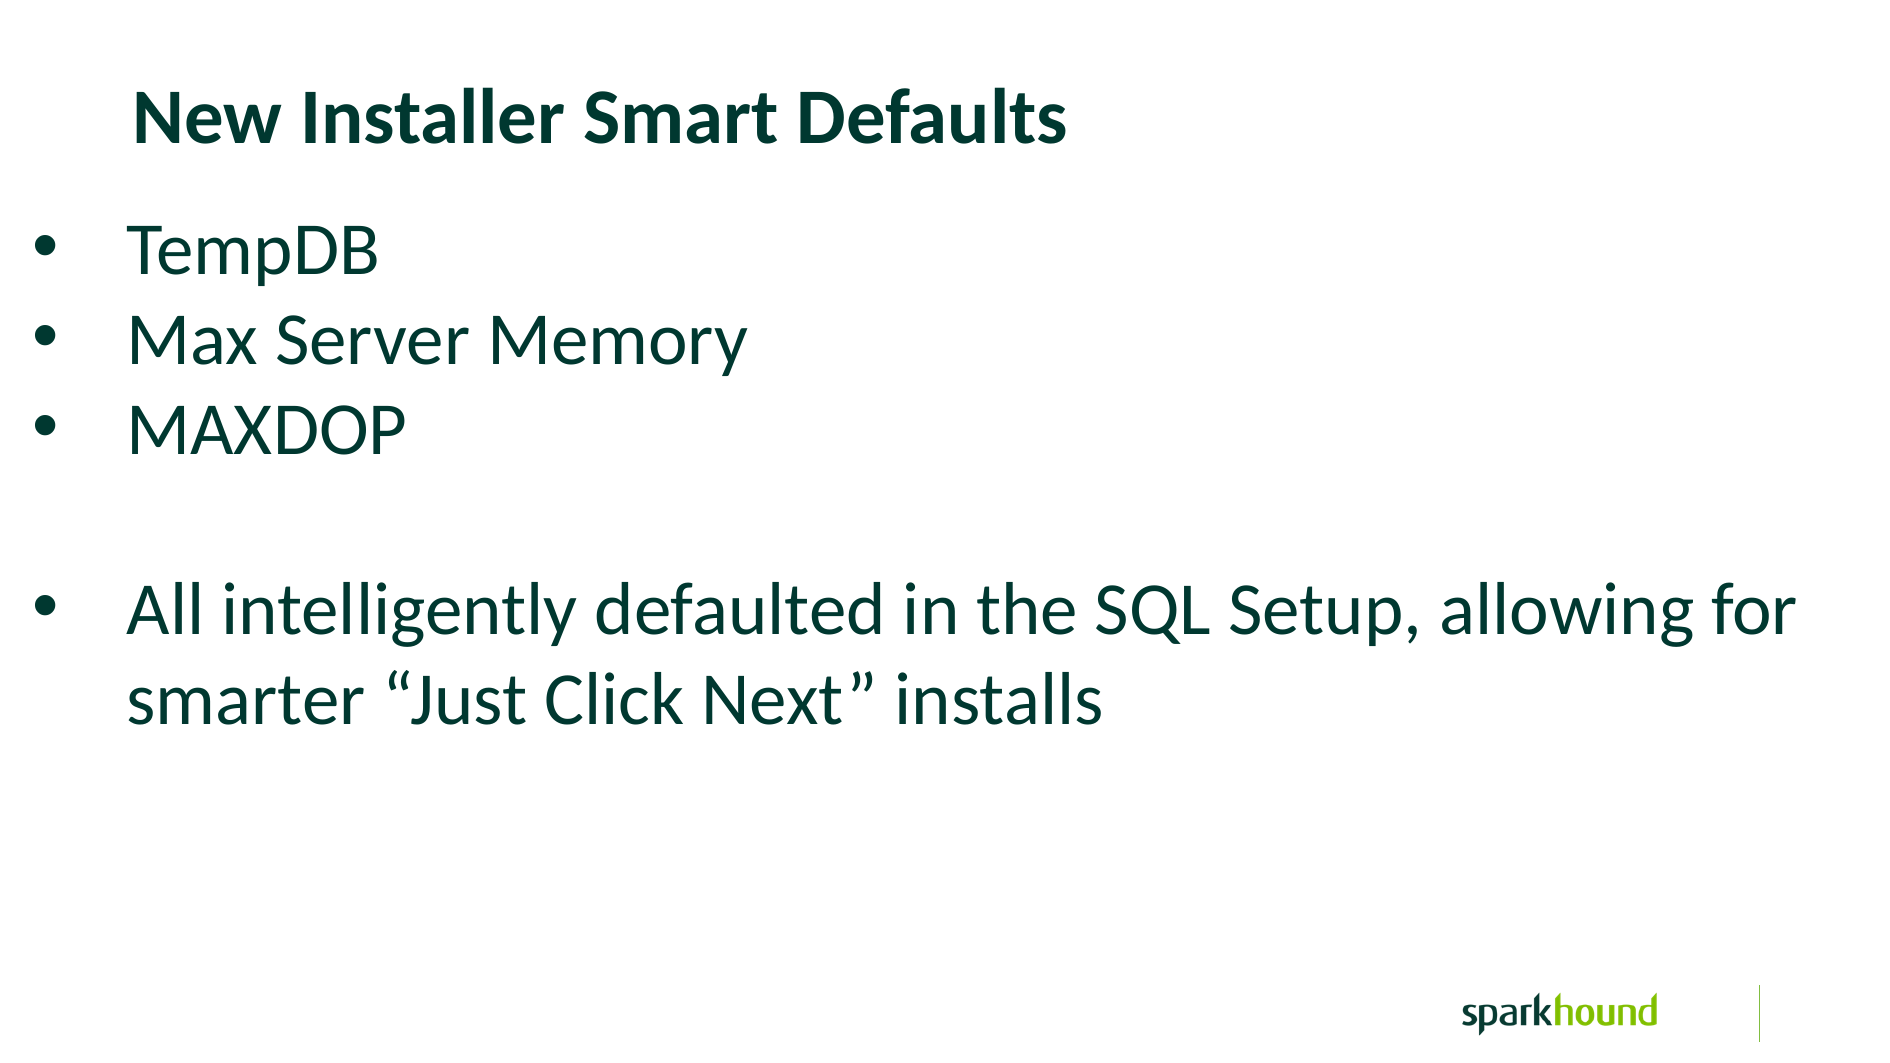

New Installer Smart Defaults
TempDB
Max Server Memory
MAXDOP

All intelligently defaulted in the SQL Setup, allowing for smarter “Just Click Next” installs